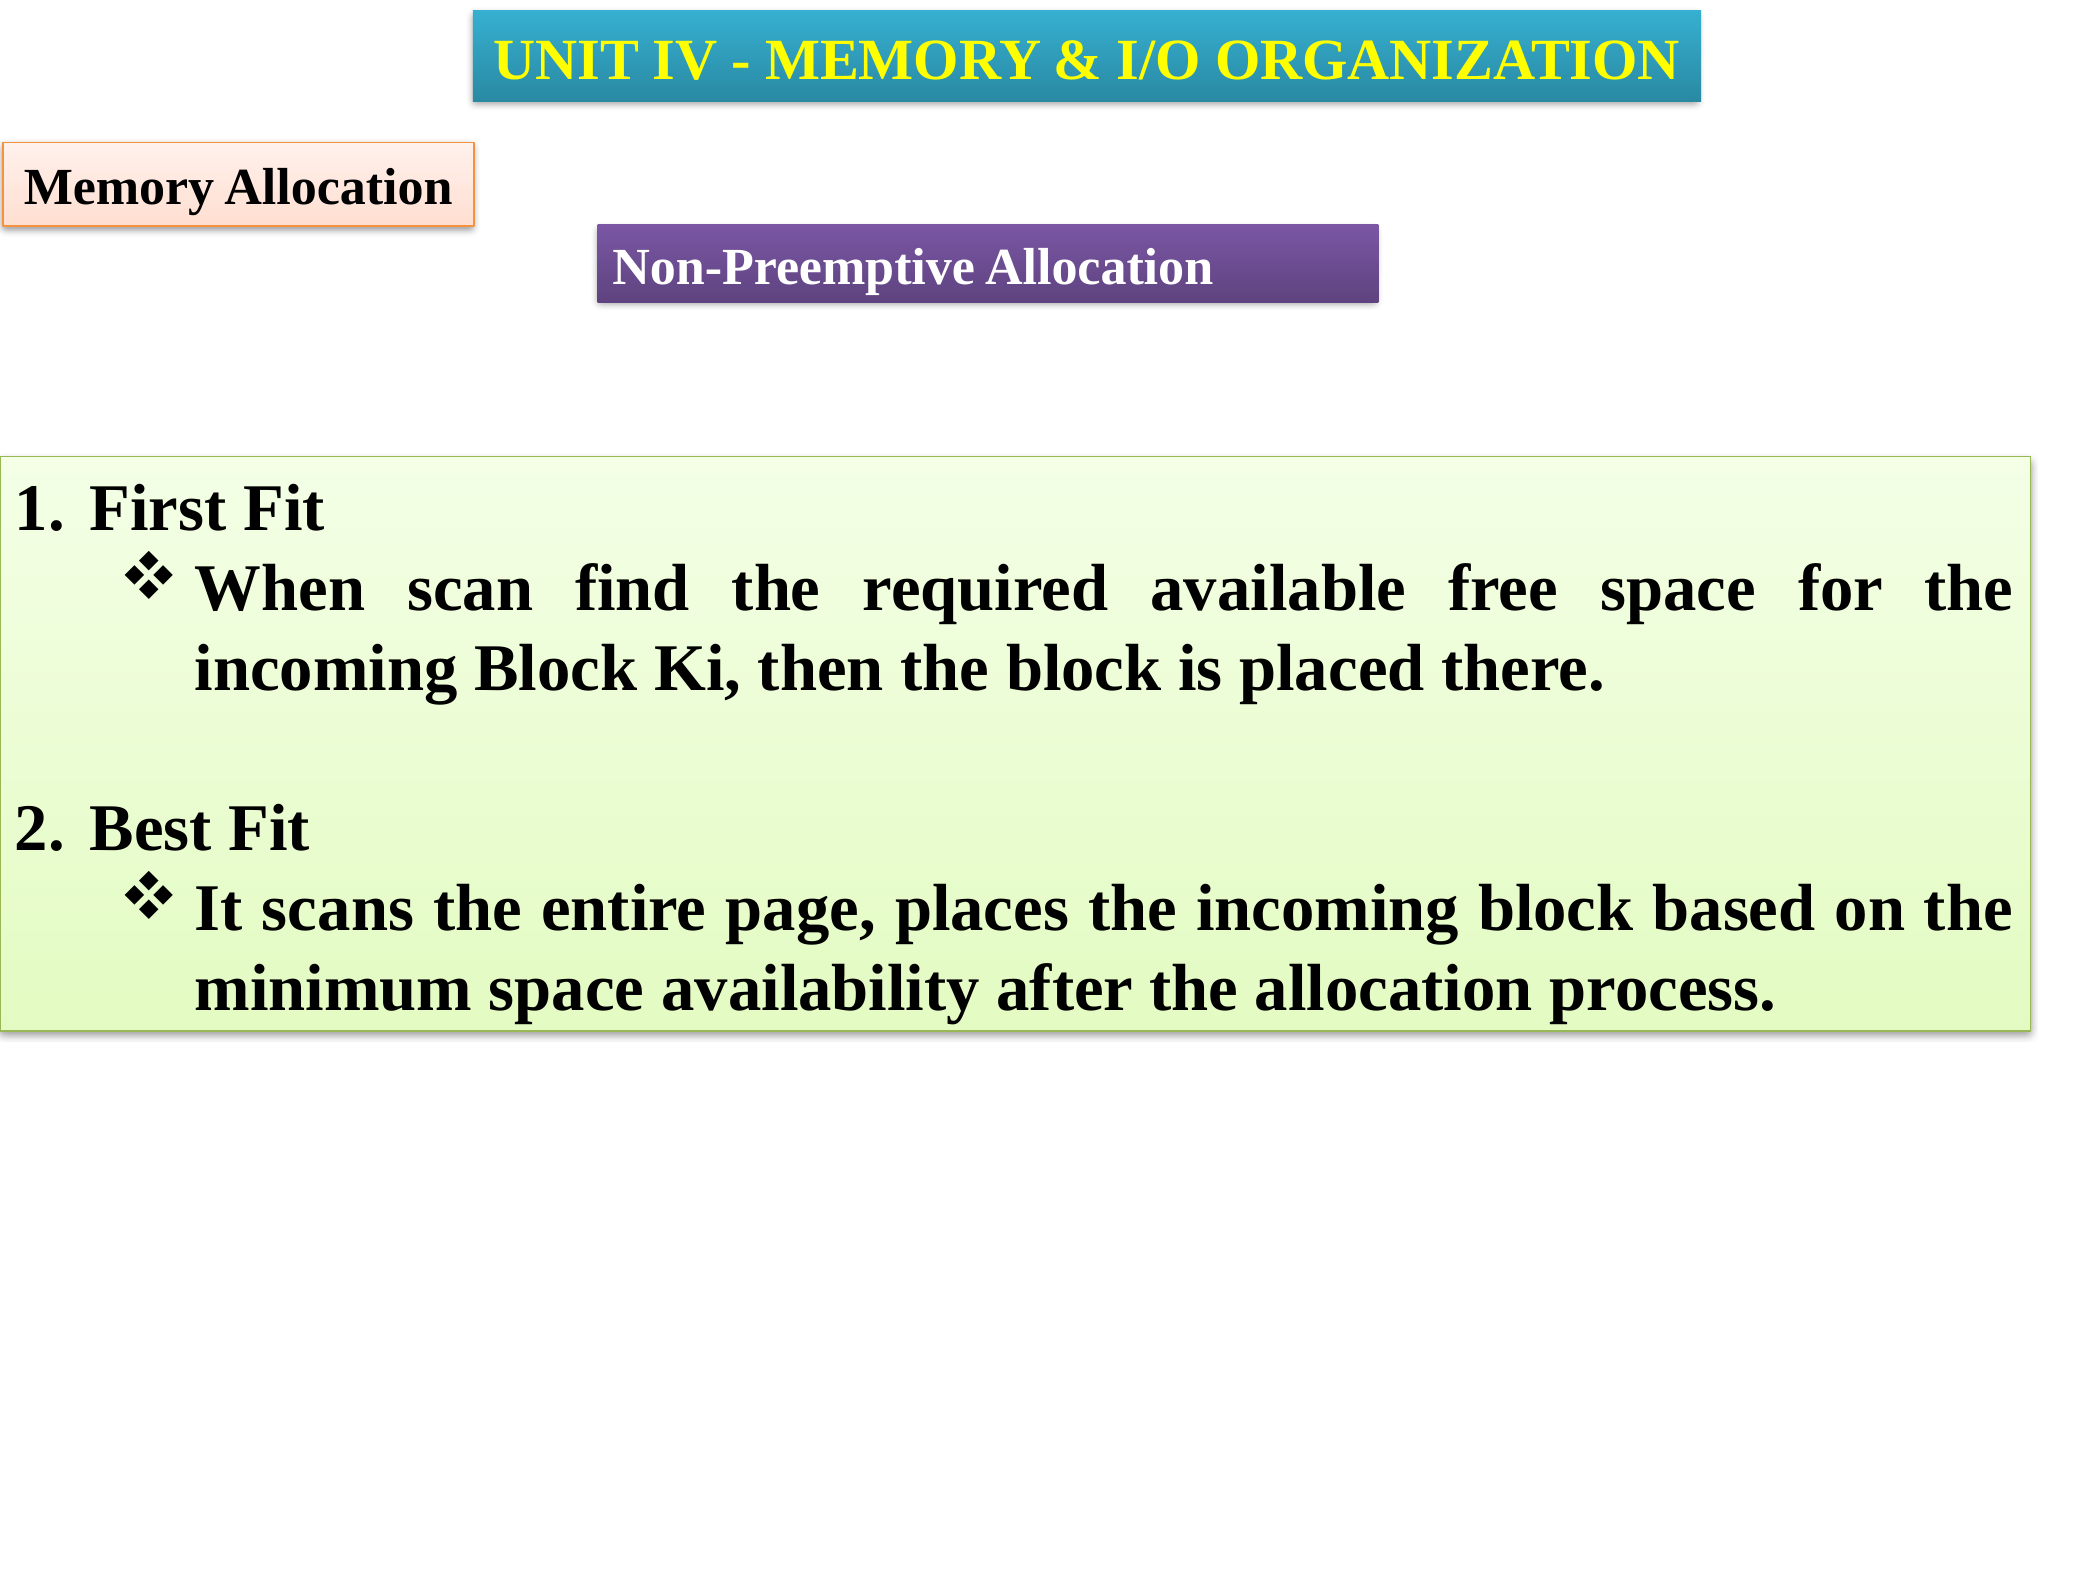

UNIT IV - MEMORY & I/O ORGANIZATION
Memory Allocation
Non-Preemptive Allocation
First Fit
When scan find the required available free space for the incoming Block Ki, then the block is placed there.

Best Fit
It scans the entire page, places the incoming block based on the minimum space availability after the allocation process.